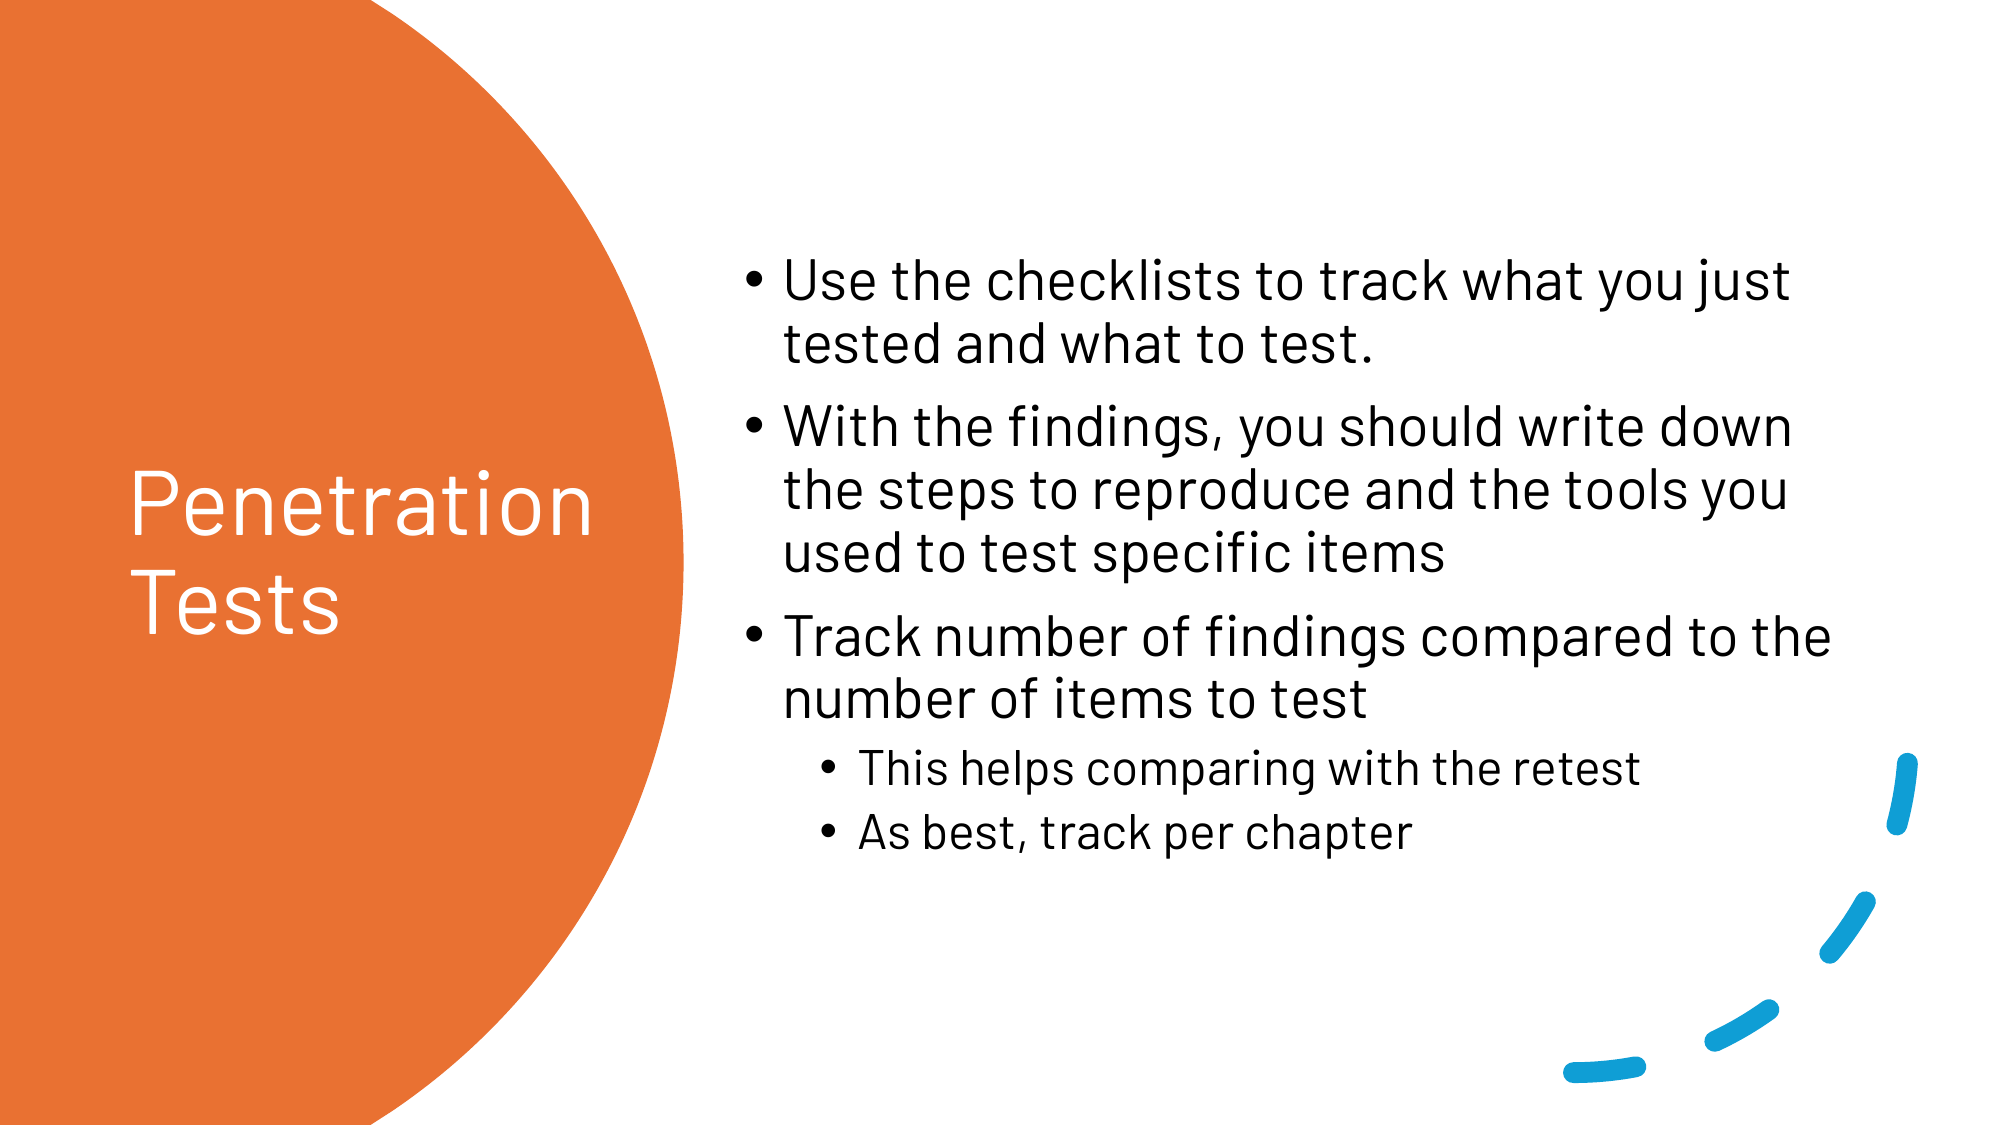

Use the checklists to track what you just tested and what to test.
With the findings, you should write down the steps to reproduce and the tools you used to test specific items
Track number of findings compared to the number of items to test
This helps comparing with the retest
As best, track per chapter
# Penetration Tests